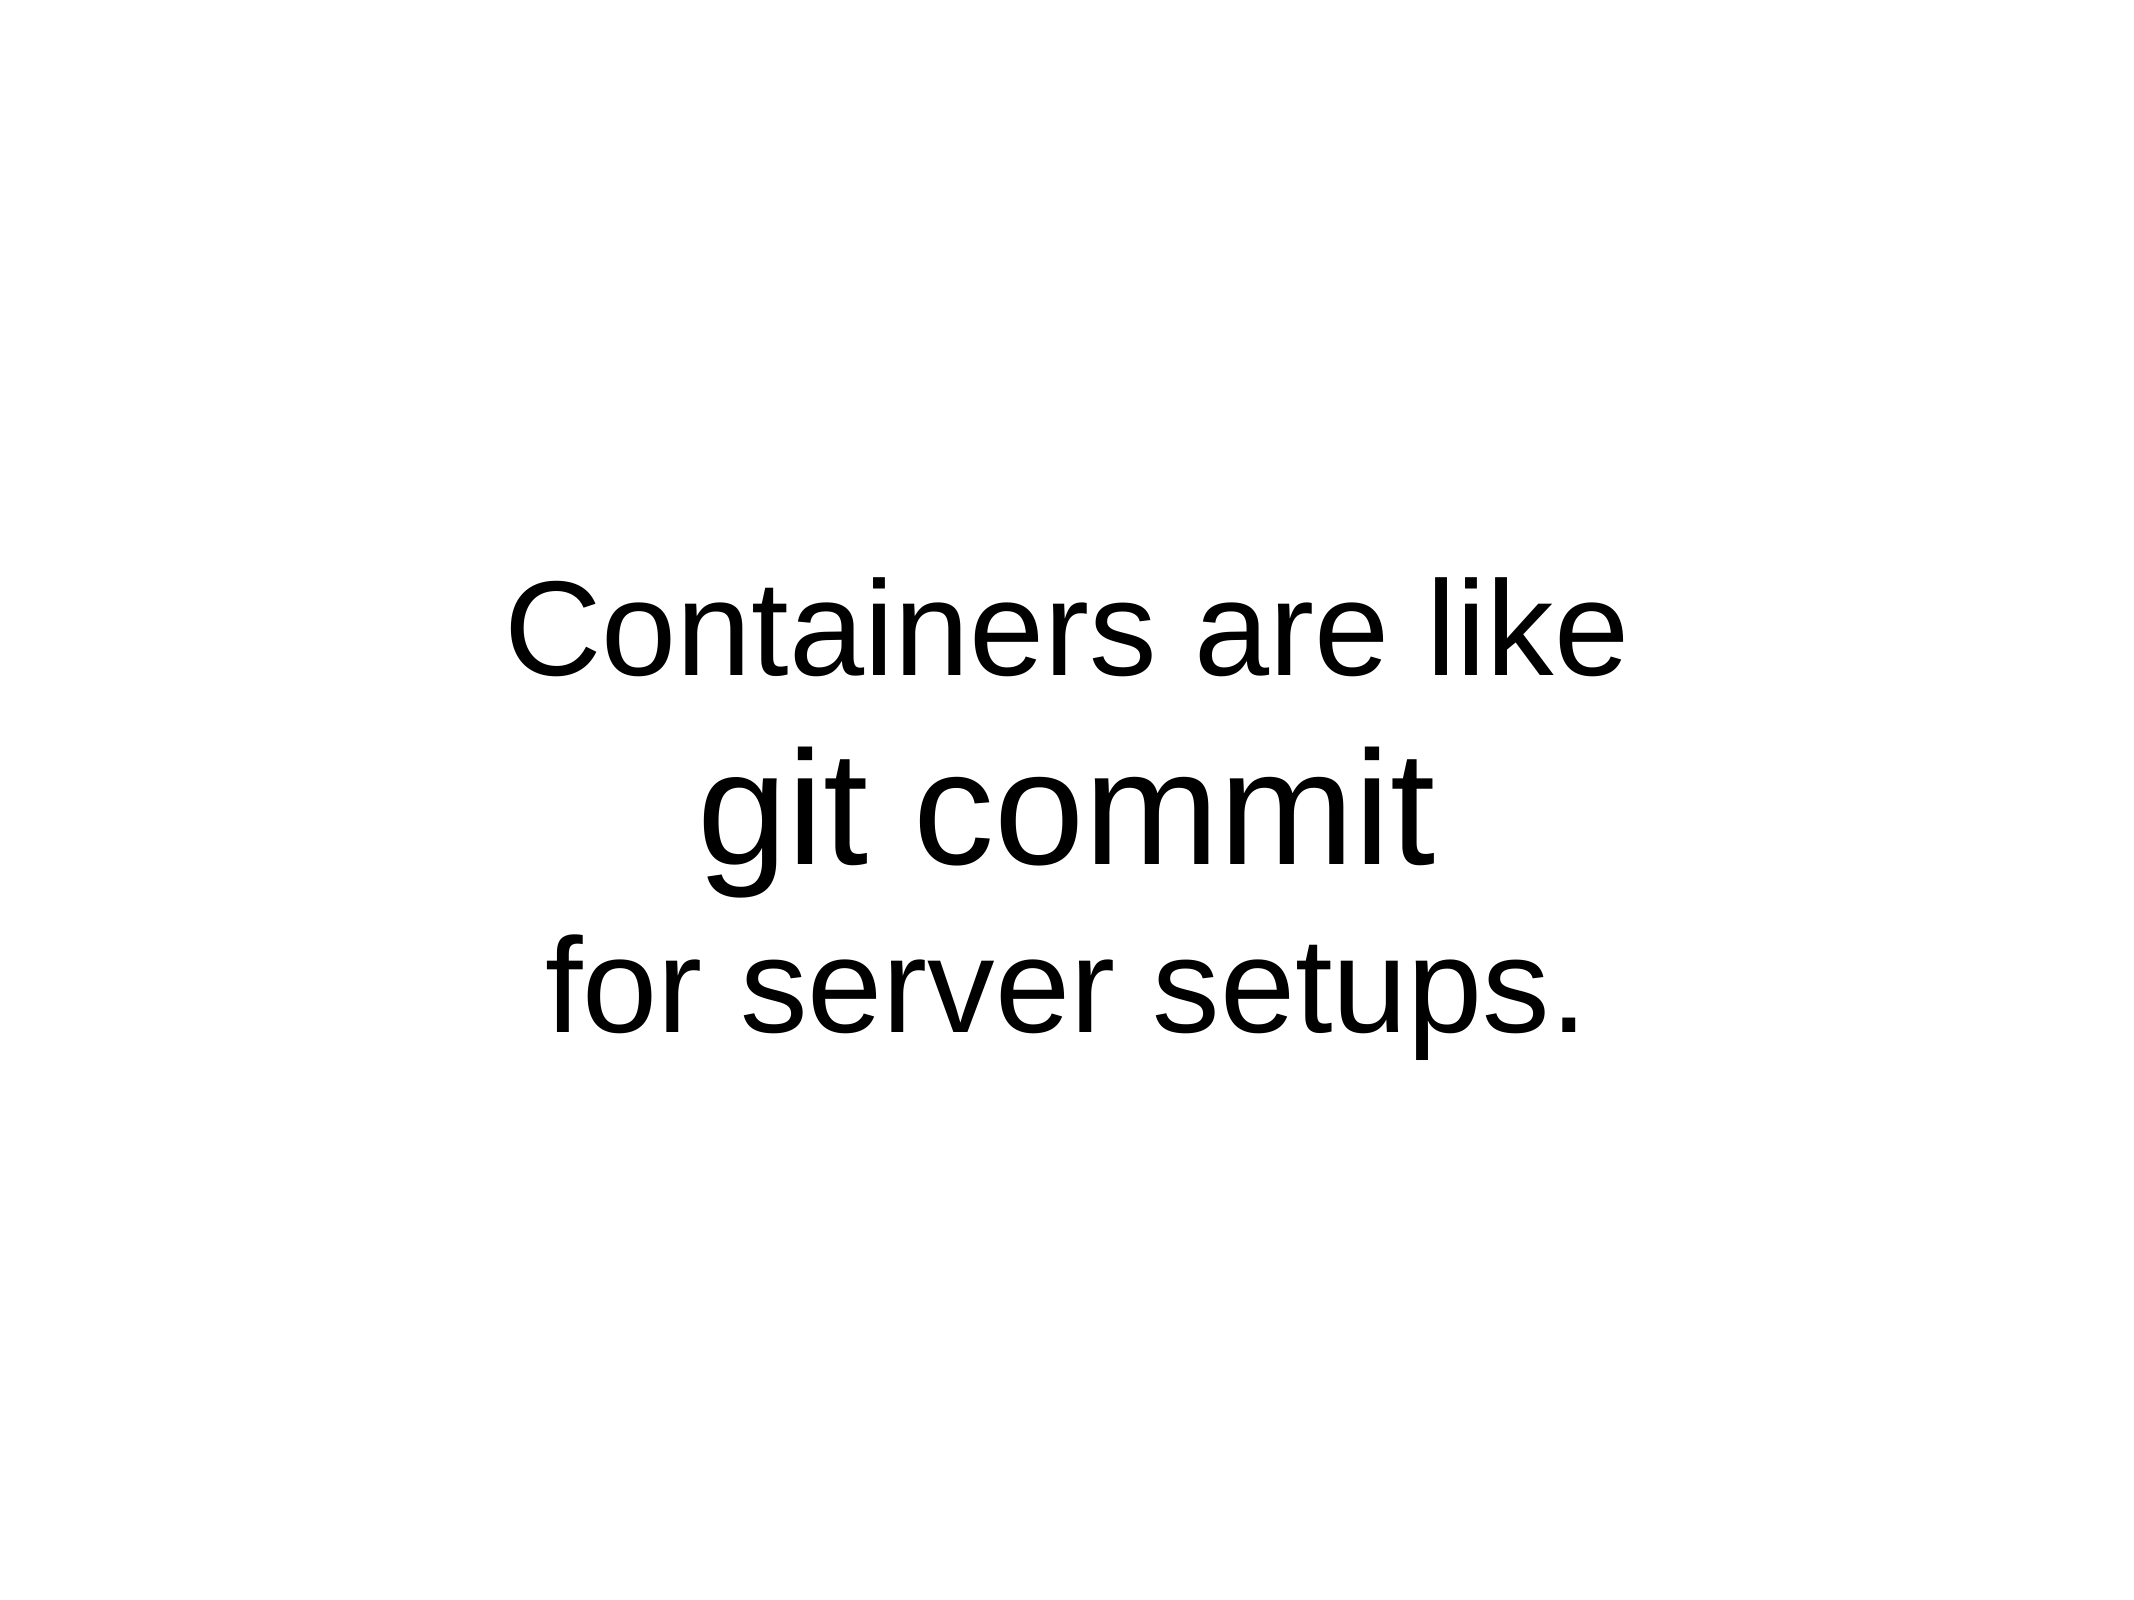

# Containers are like
git commit
for server setups.